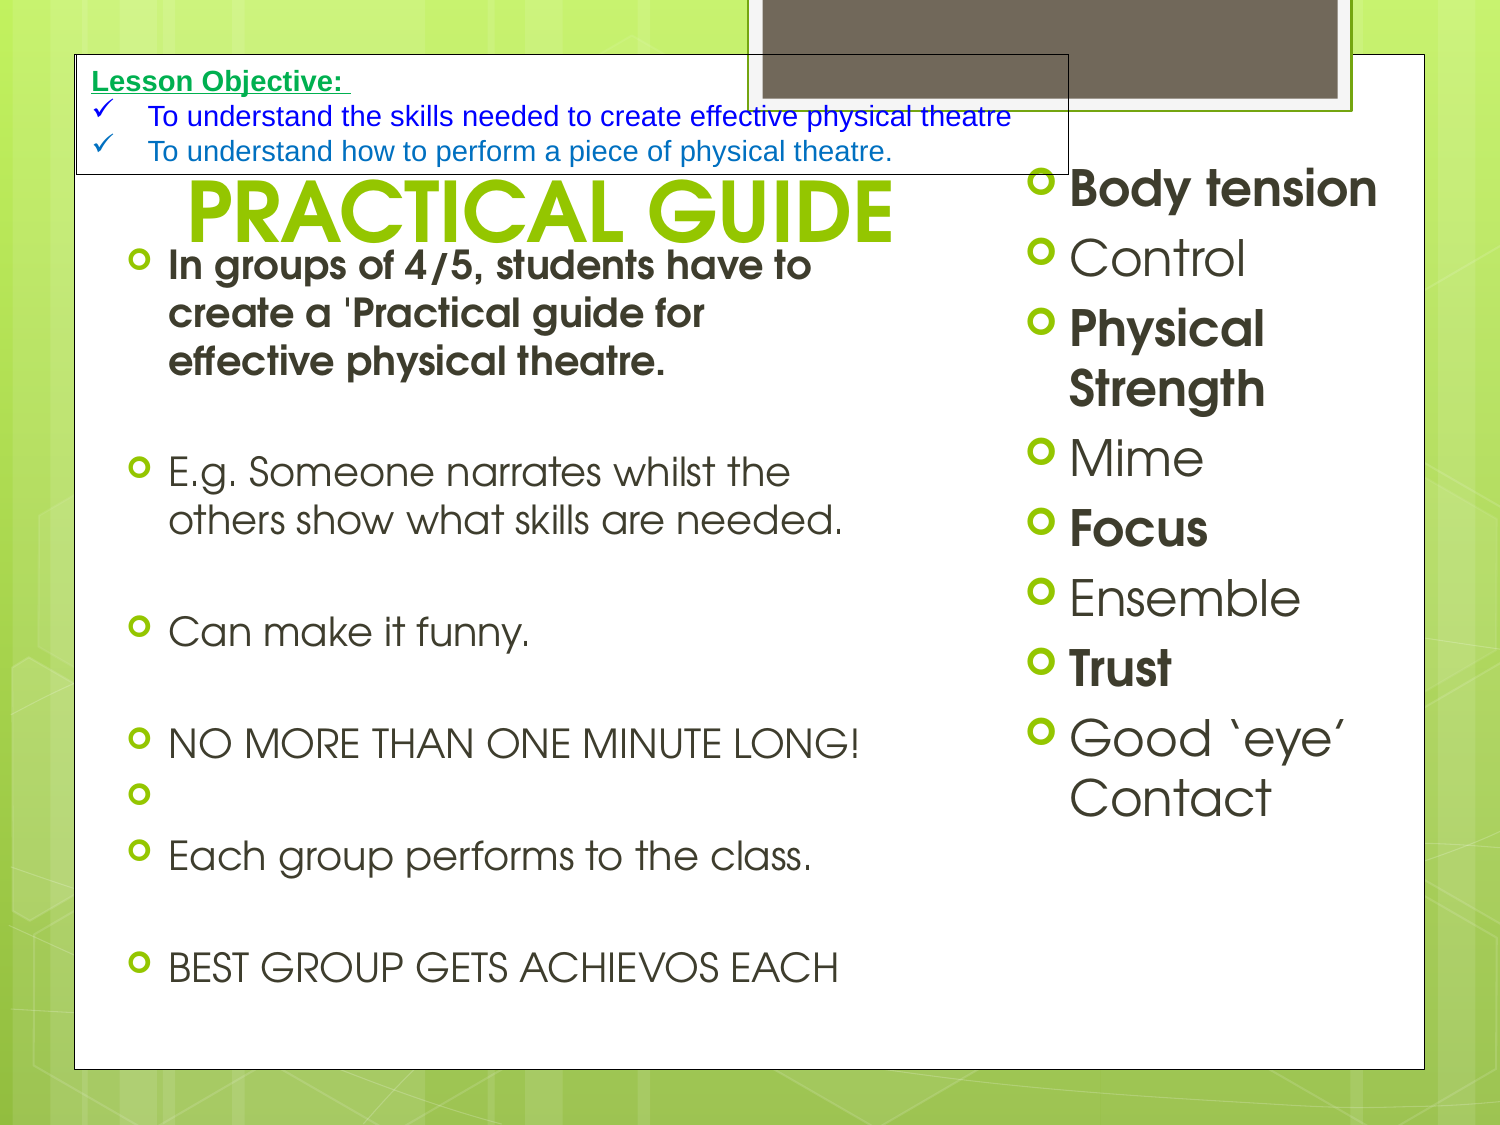

Lesson Objective:
To understand the skills needed to create effective physical theatre
To understand how to perform a piece of physical theatre.
# PRACTICAL GUIDE
Body tension
Control
Physical Strength
Mime
Focus
Ensemble
Trust
Good ‘eye’ Contact

In groups of 4/5, students have to create a 'Practical guide for effective physical theatre.

E.g. Someone narrates whilst the others show what skills are needed.

Can make it funny.

NO MORE THAN ONE MINUTE LONG!

Each group performs to the class.

BEST GROUP GETS ACHIEVOS EACH